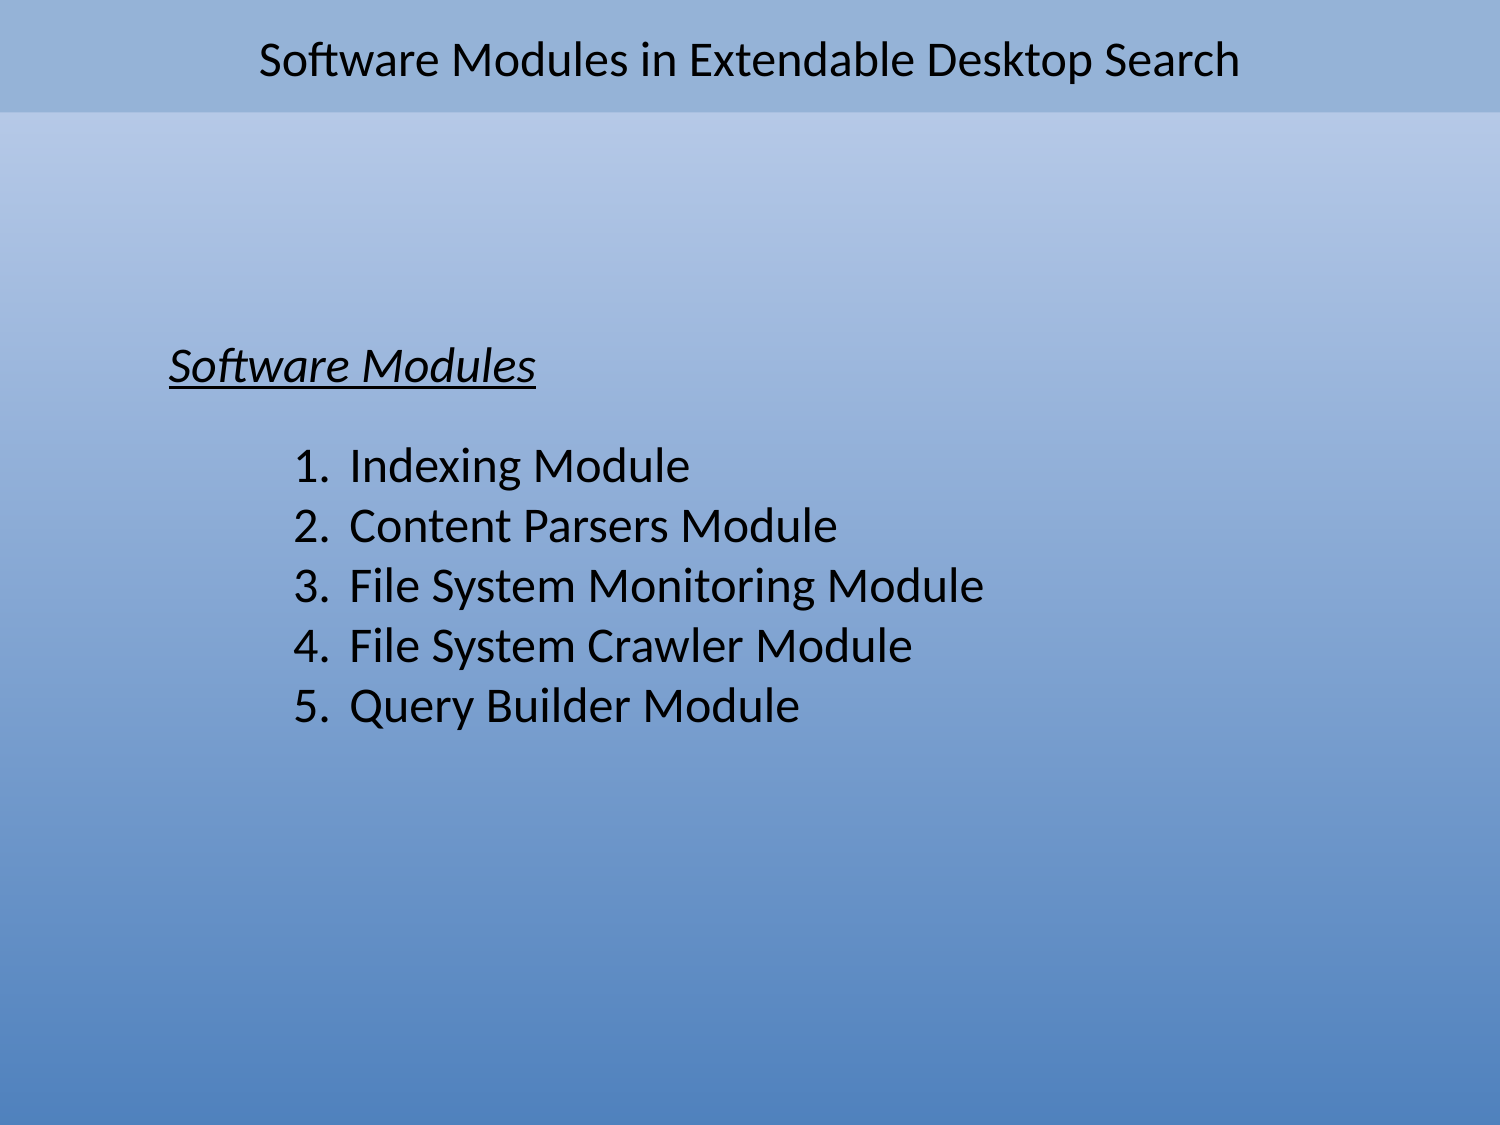

# Software Modules in Extendable Desktop Search
Software Modules
Indexing Module
Content Parsers Module
File System Monitoring Module
File System Crawler Module
Query Builder Module